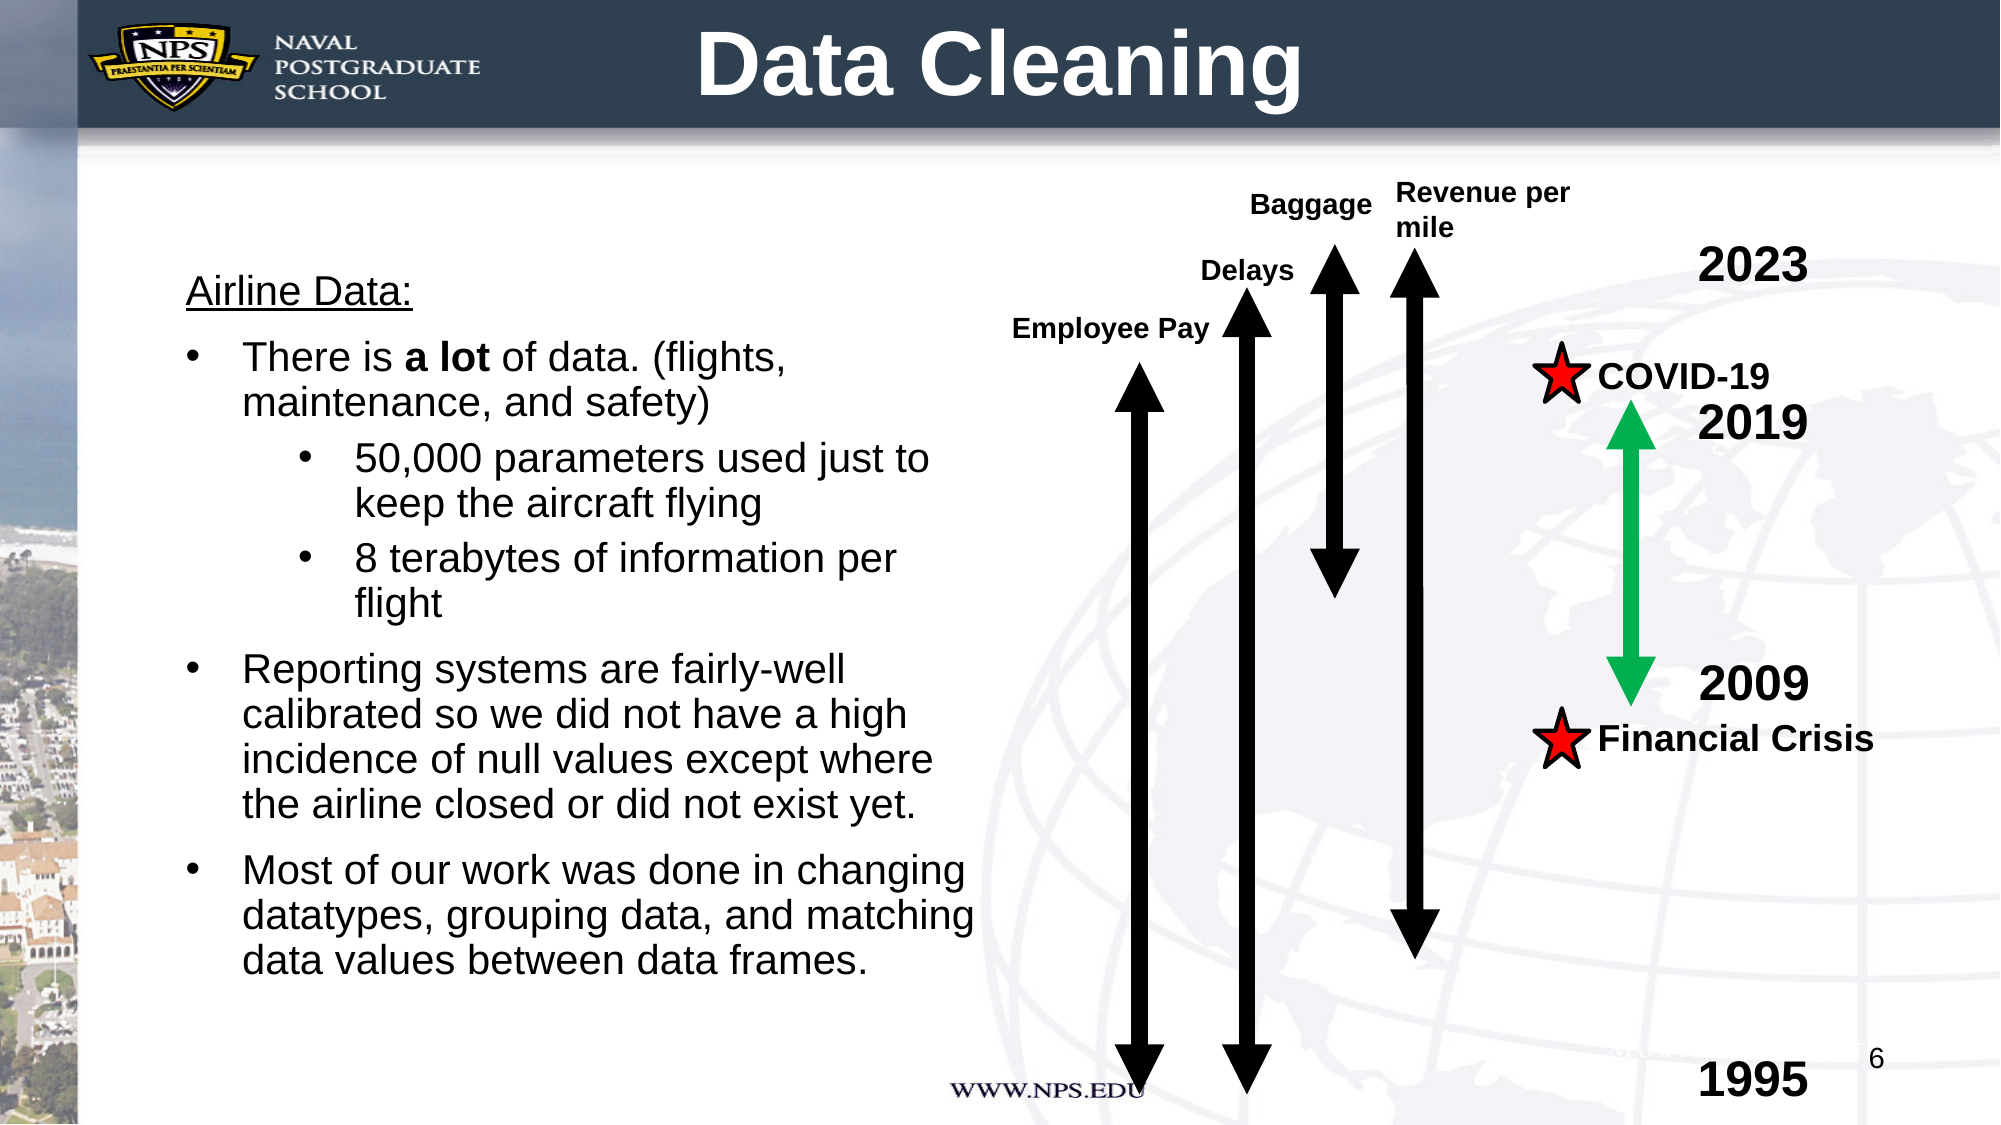

Data Cleaning
Revenue per
mile
Baggage
2023
Delays
Airline Data:
There is a lot of data. (flights, maintenance, and safety)
50,000 parameters used just to keep the aircraft flying
8 terabytes of information per flight
Reporting systems are fairly-well calibrated so we did not have a high incidence of null values except where the airline closed or did not exist yet.
Most of our work was done in changing datatypes, grouping data, and matching data values between data frames.
Employee Pay

COVID-19
2019
2009
Financial Crisis

6
1995